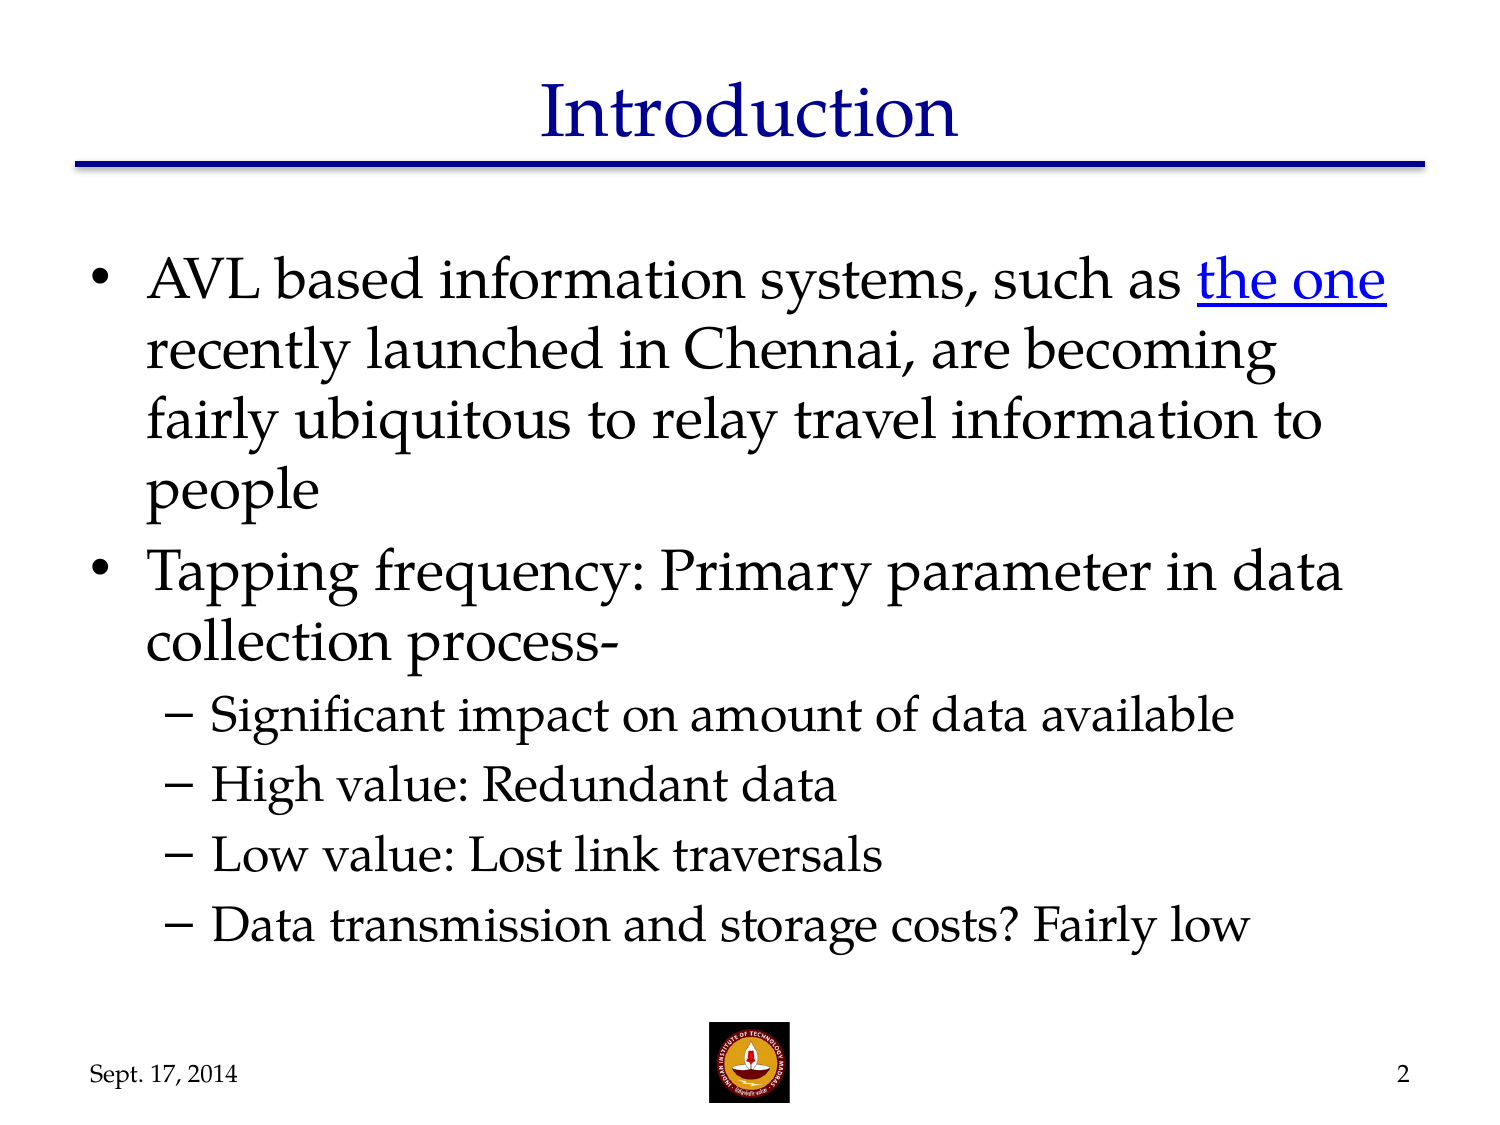

# Introduction
AVL based information systems, such as the one recently launched in Chennai, are becoming fairly ubiquitous to relay travel information to people
Tapping frequency: Primary parameter in data collection process-
Significant impact on amount of data available
High value: Redundant data
Low value: Lost link traversals
Data transmission and storage costs? Fairly low
Sept. 17, 2014
2